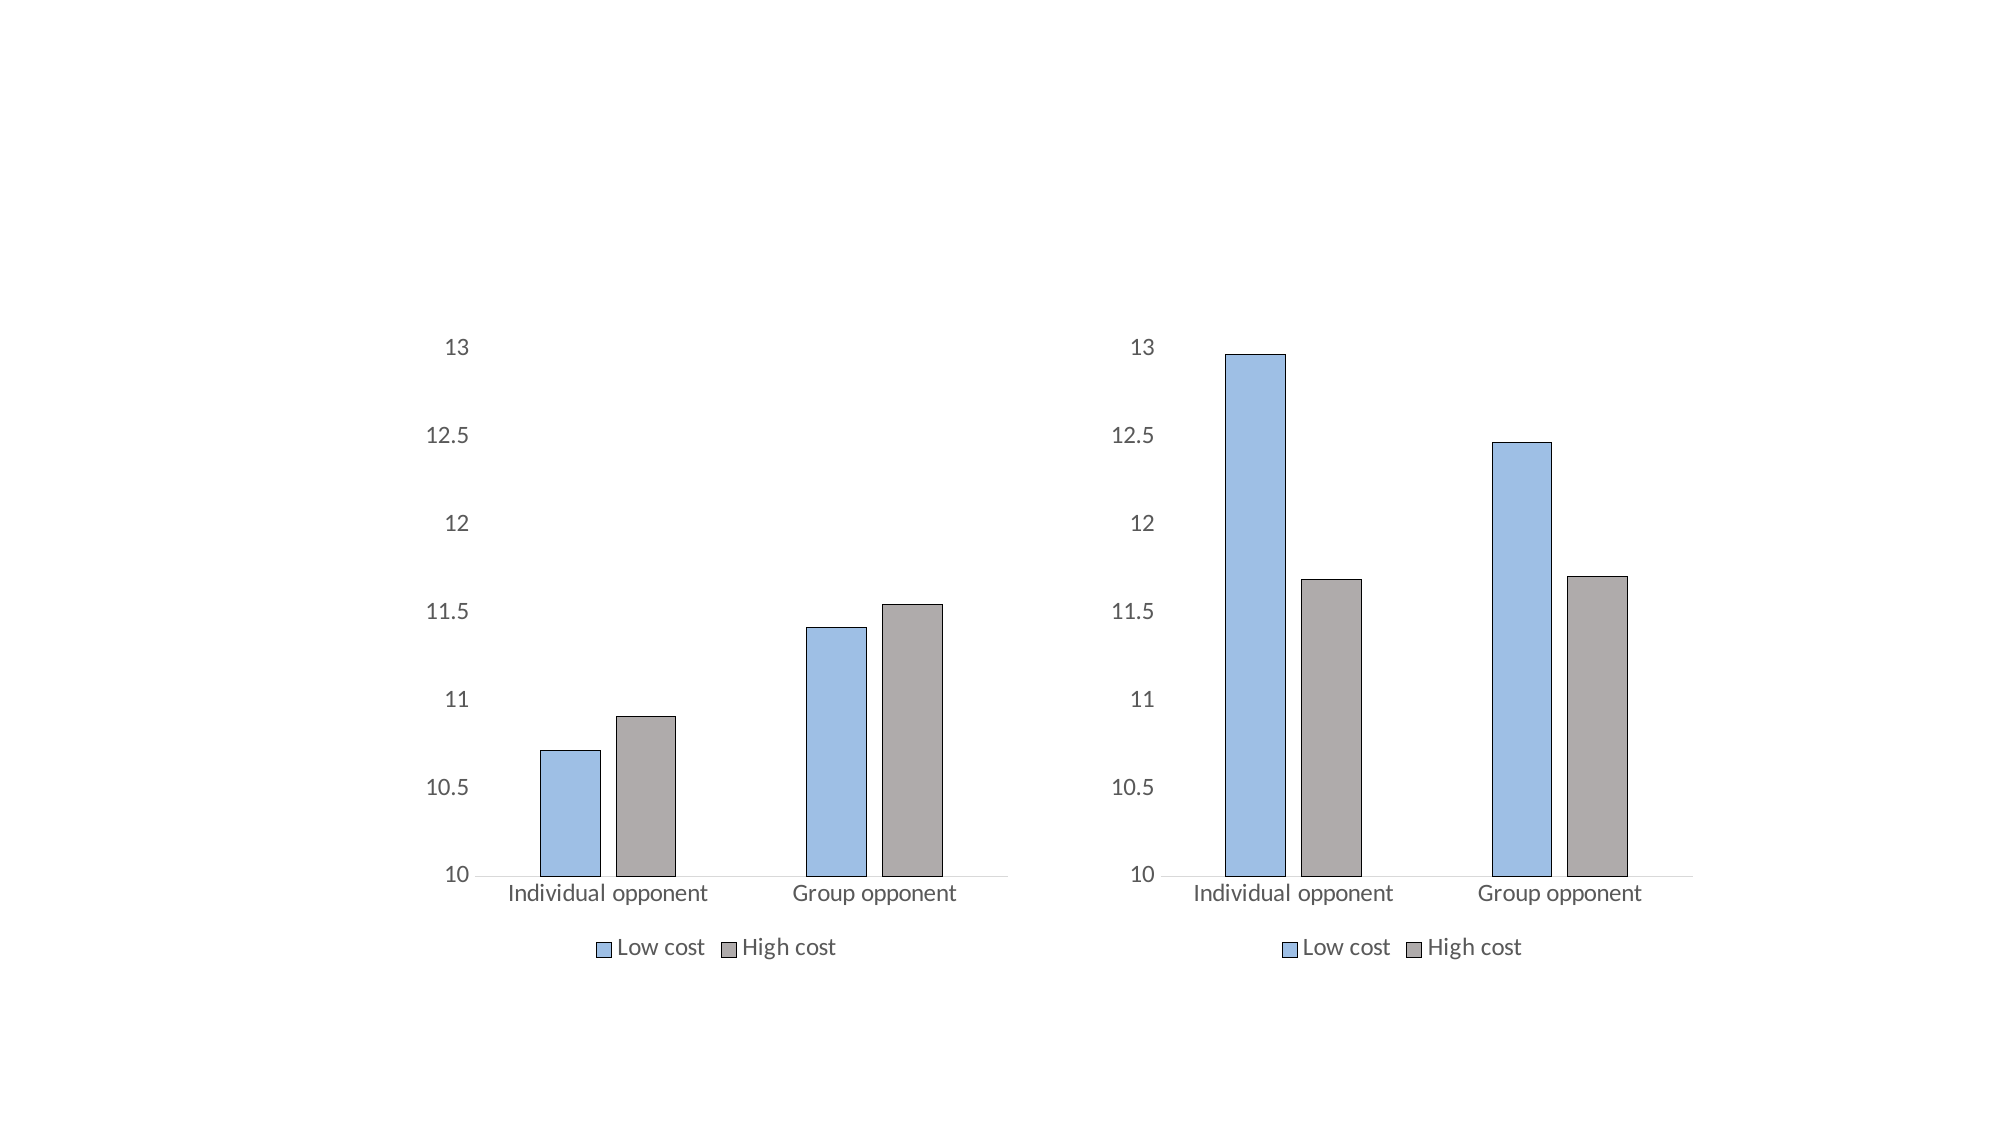

#

### Chart

| Category | Low cost | High cost |
|---|---|---|
| Individual opponent | 10.72 | 10.91 |
| Group opponent | 11.42 | 11.55 |

### Chart

| Category | Low cost | High cost |
|---|---|---|
| Individual opponent | 12.97 | 11.69 |
| Group opponent | 12.47 | 11.71 |